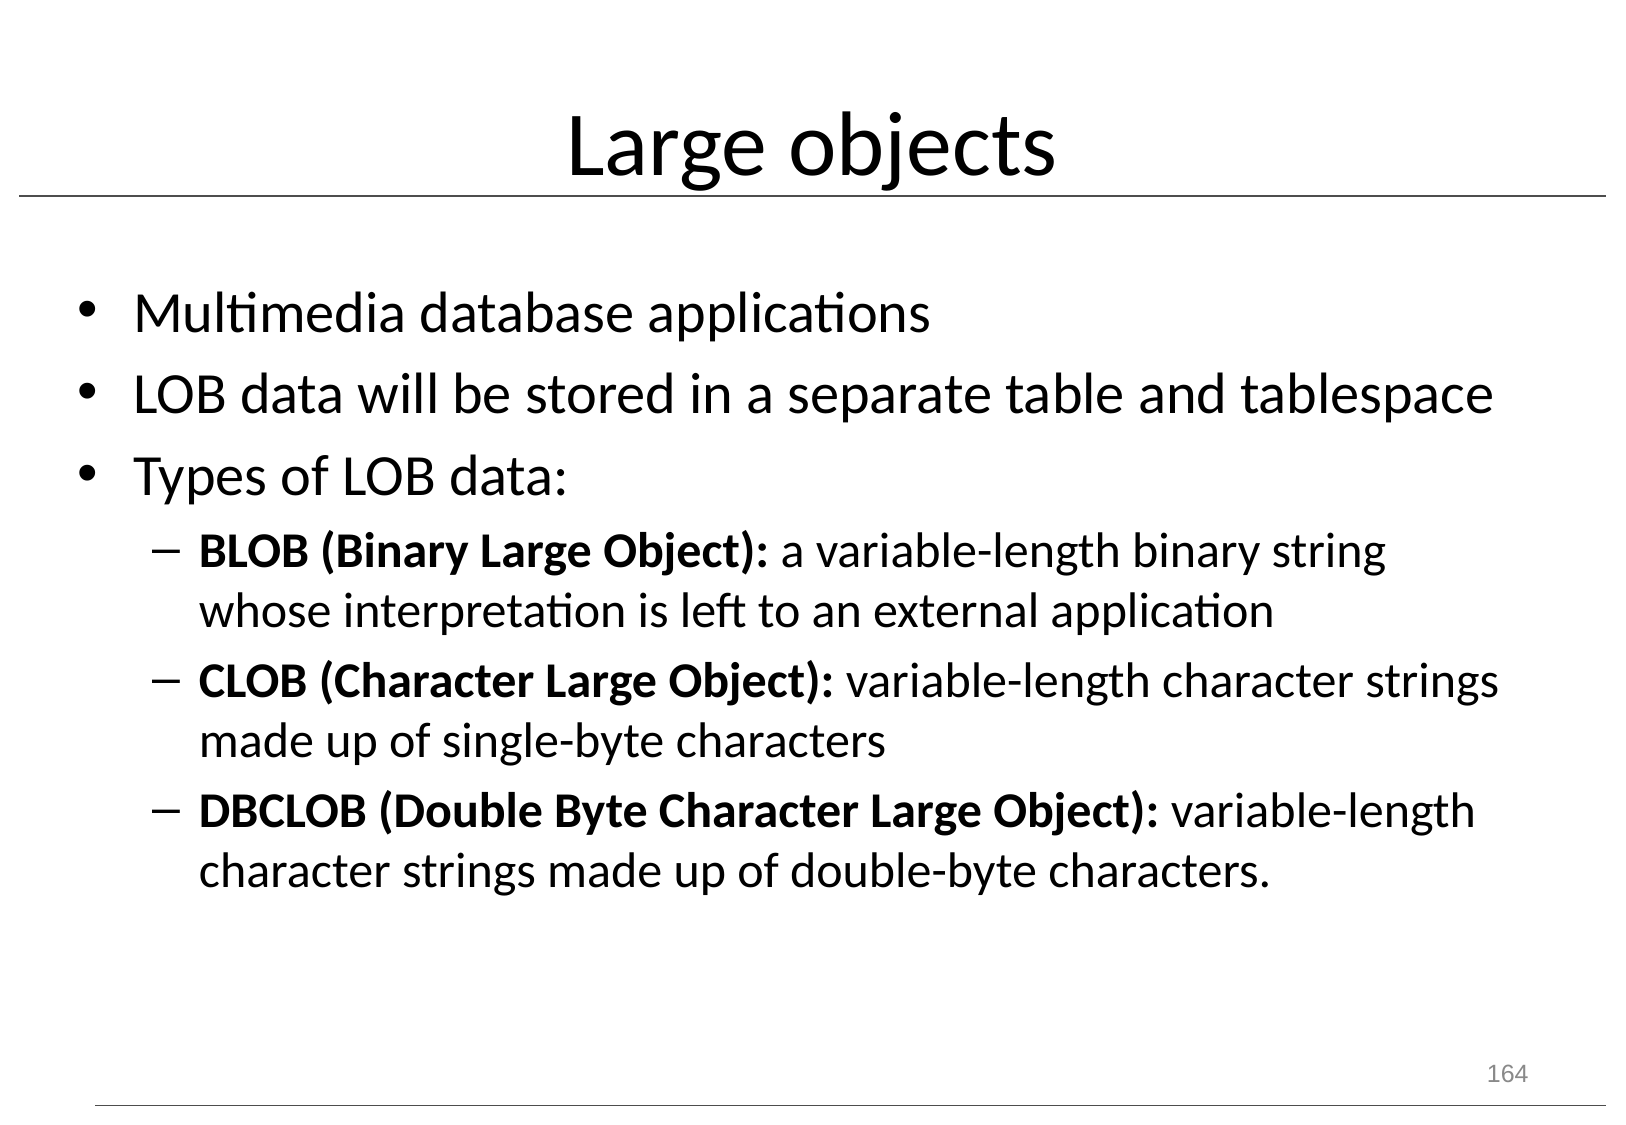

# Large objects
Multimedia database applications
LOB data will be stored in a separate table and tablespace
Types of LOB data:
BLOB (Binary Large Object): a variable-length binary string whose interpretation is left to an external application
CLOB (Character Large Object): variable-length character strings made up of single-byte characters
DBCLOB (Double Byte Character Large Object): variable-length character strings made up of double-byte characters.

164